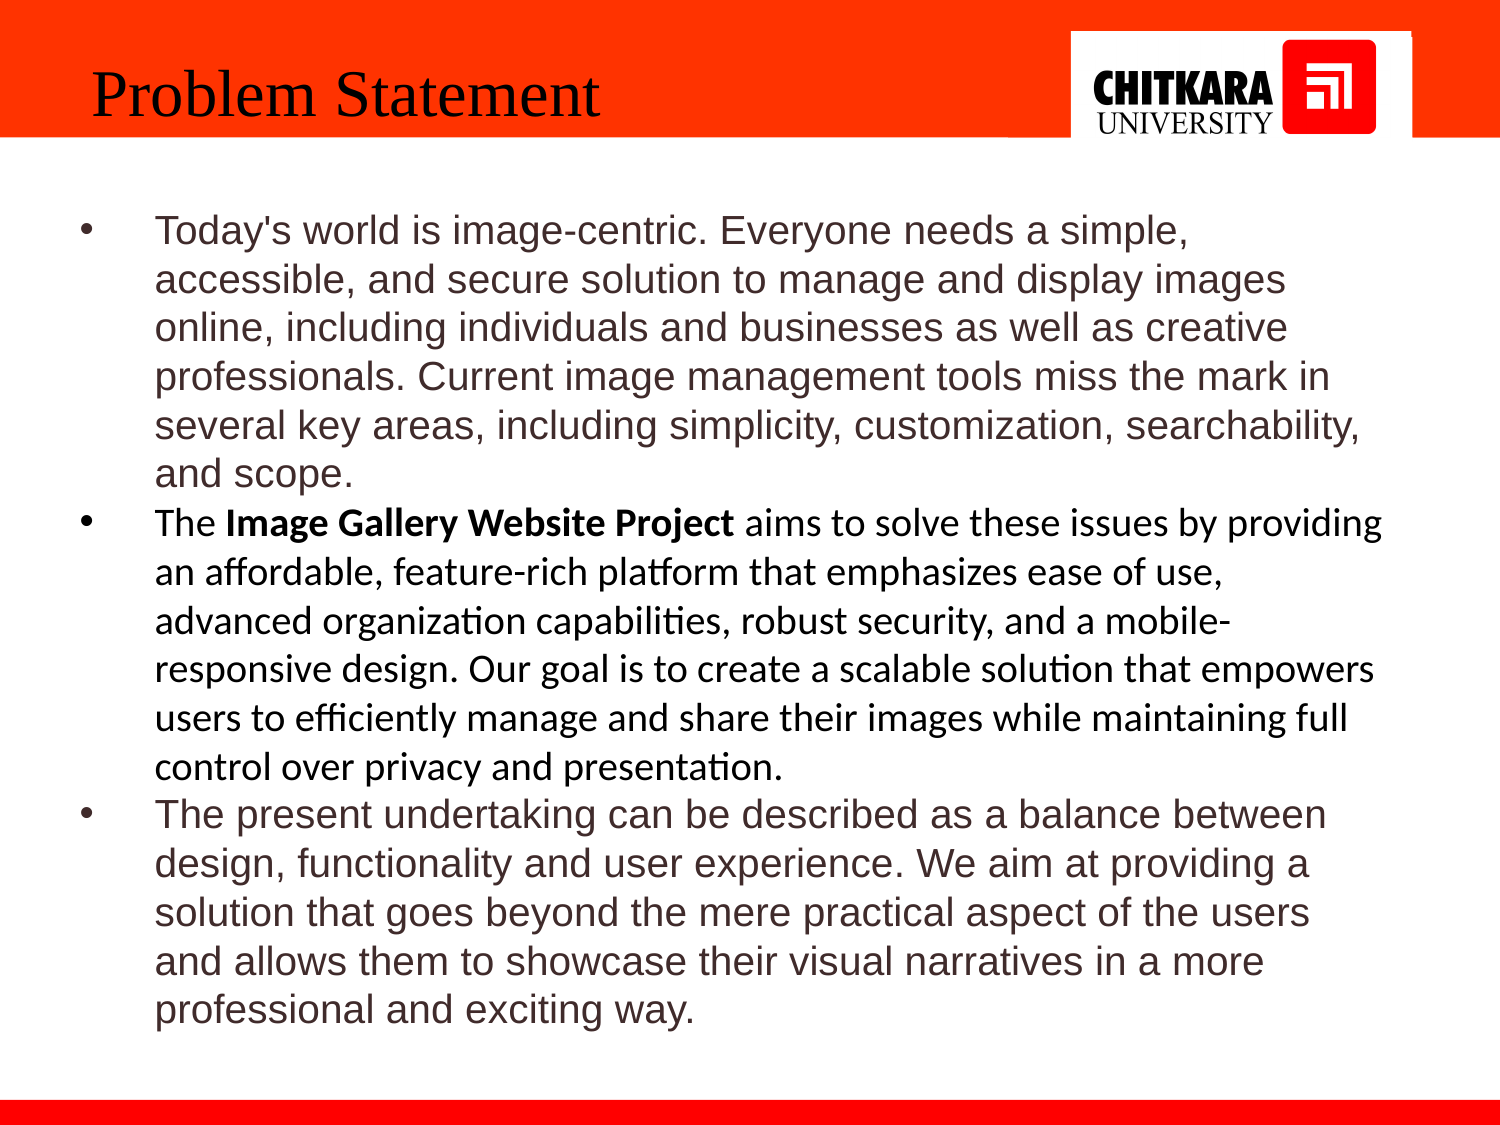

Problem Statement
Today's world is image-centric. Everyone needs a simple, accessible, and secure solution to manage and display images online, including individuals and businesses as well as creative professionals. Current image management tools miss the mark in several key areas, including simplicity, customization, searchability, and scope.
The Image Gallery Website Project aims to solve these issues by providing an affordable, feature-rich platform that emphasizes ease of use, advanced organization capabilities, robust security, and a mobile-responsive design. Our goal is to create a scalable solution that empowers users to efficiently manage and share their images while maintaining full control over privacy and presentation.
The present undertaking can be described as a balance between design, functionality and user experience. We aim at providing a solution that goes beyond the mere practical aspect of the users and allows them to showcase their visual narratives in a more professional and exciting way.